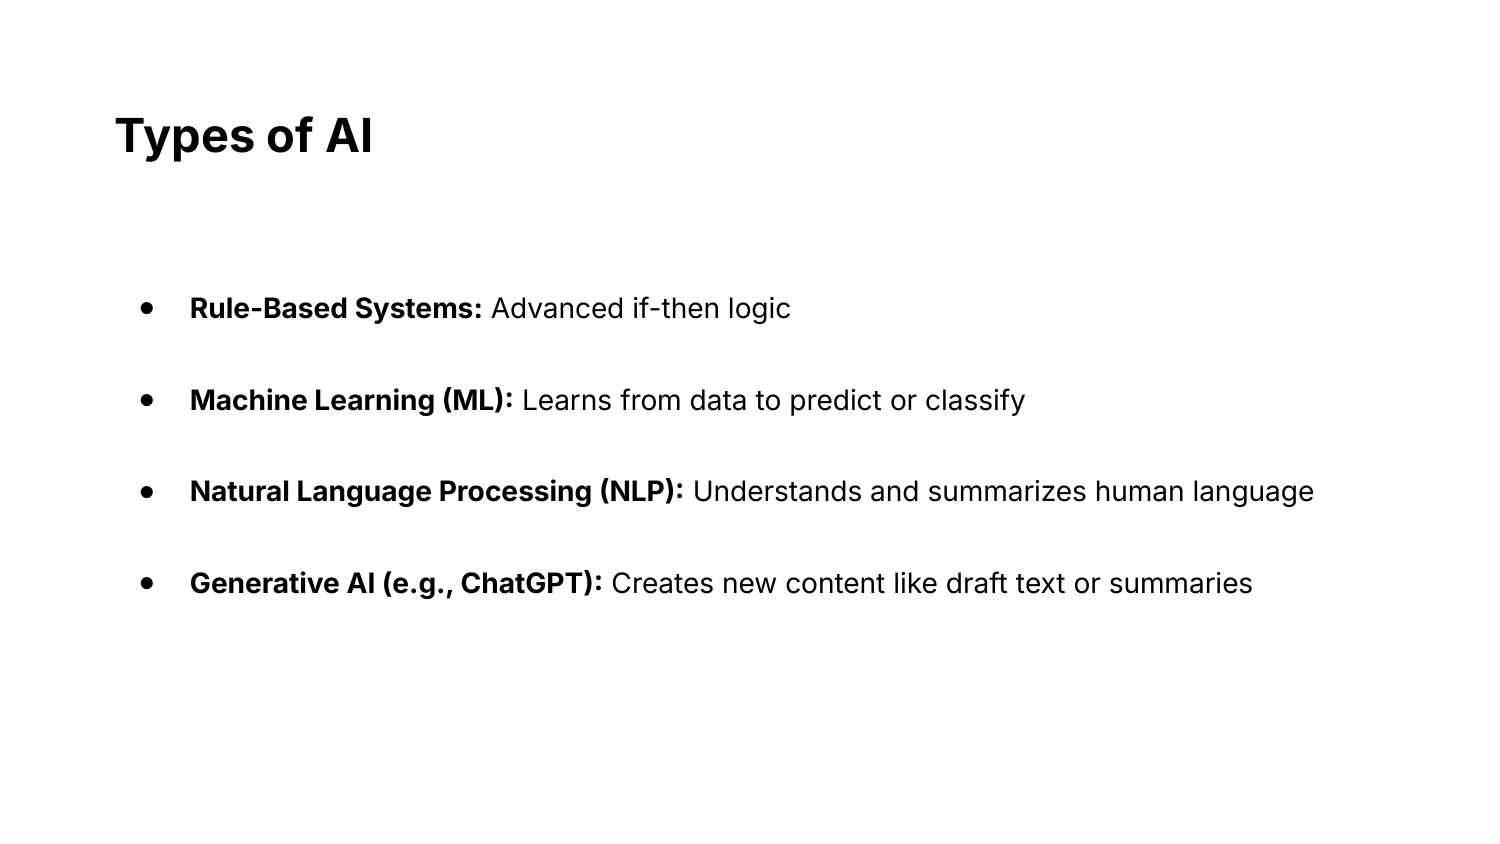

Types of AI
Rule-Based Systems: Advanced if-then logic

Machine Learning (ML): Learns from data to predict or classify

Natural Language Processing (NLP): Understands and summarizes human language

Generative AI (e.g., ChatGPT): Creates new content like draft text or summaries